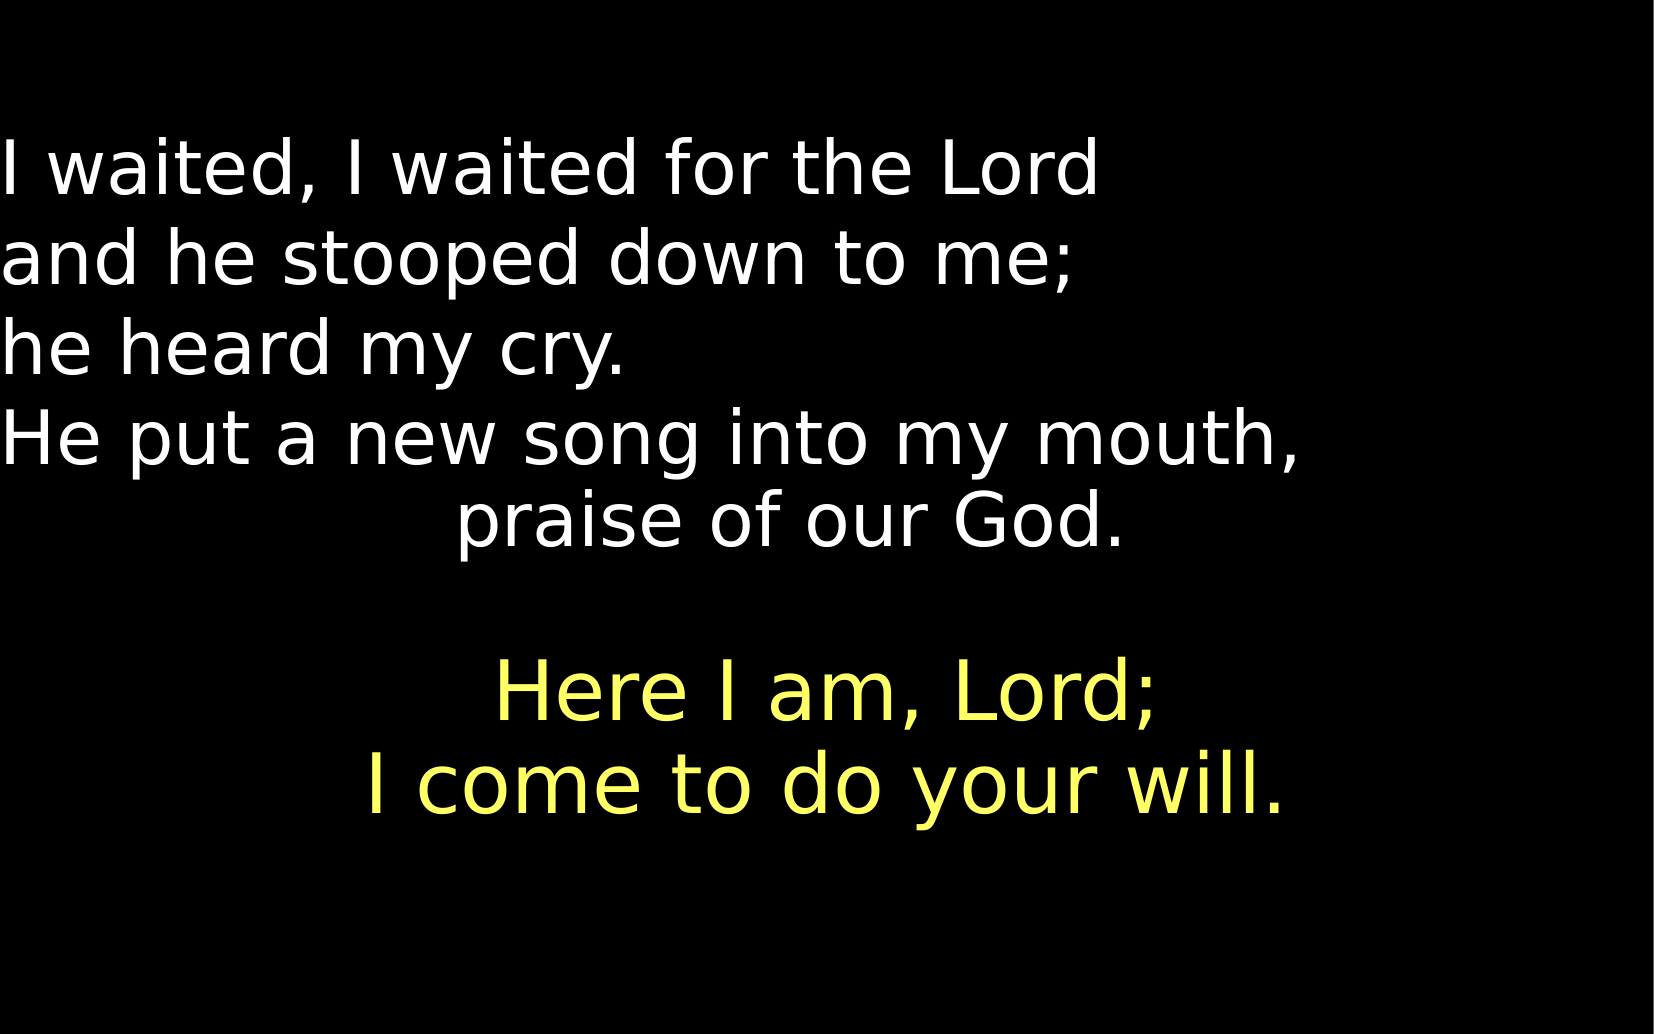

I waited, I waited for the Lord
and he stooped down to me;
he heard my cry.
He put a new song into my mouth,
praise of our God.

Here I am, Lord;
I come to do your will.